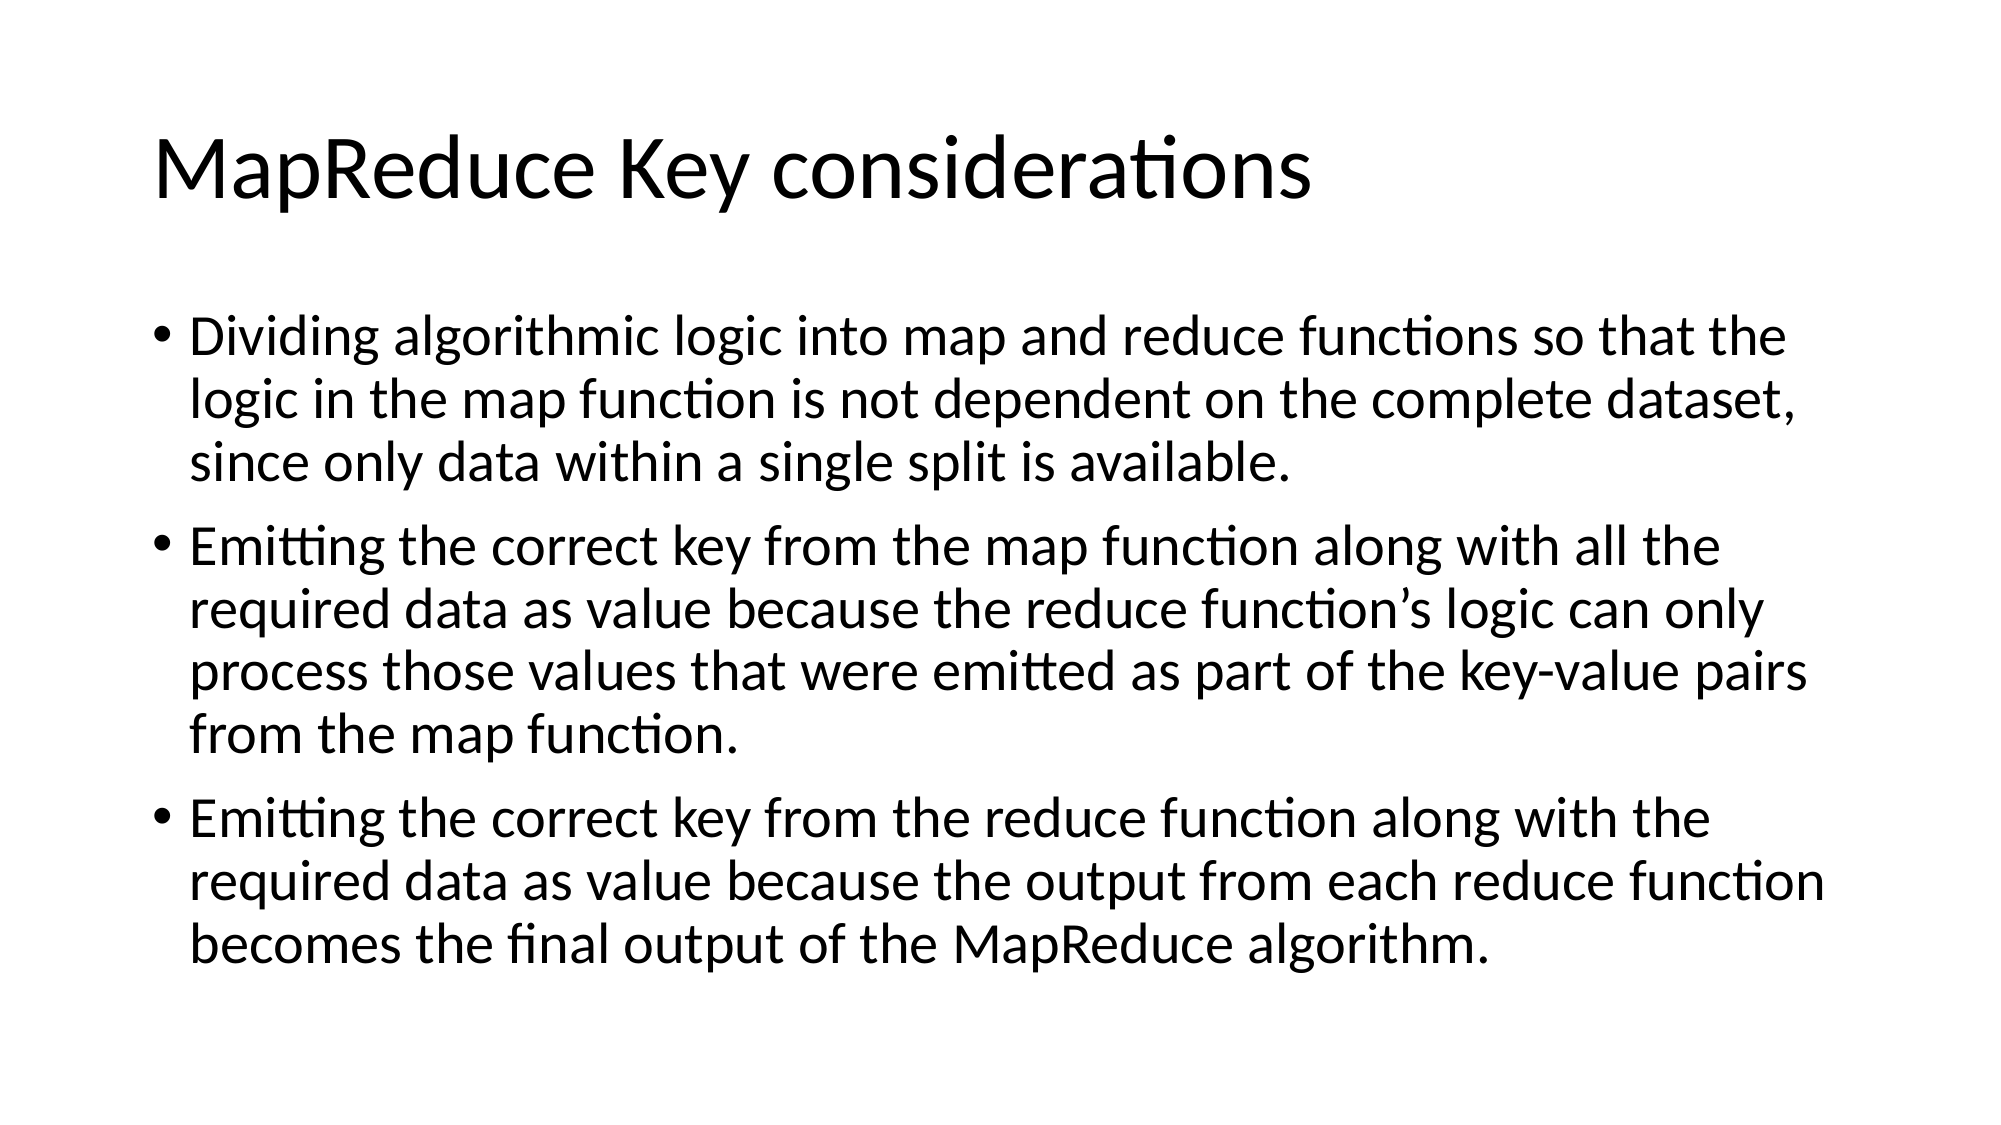

# MapReduce Key considerations
Dividing algorithmic logic into map and reduce functions so that the logic in the map function is not dependent on the complete dataset, since only data within a single split is available.
Emitting the correct key from the map function along with all the required data as value because the reduce function’s logic can only process those values that were emitted as part of the key-value pairs from the map function.
Emitting the correct key from the reduce function along with the required data as value because the output from each reduce function becomes the final output of the MapReduce algorithm.